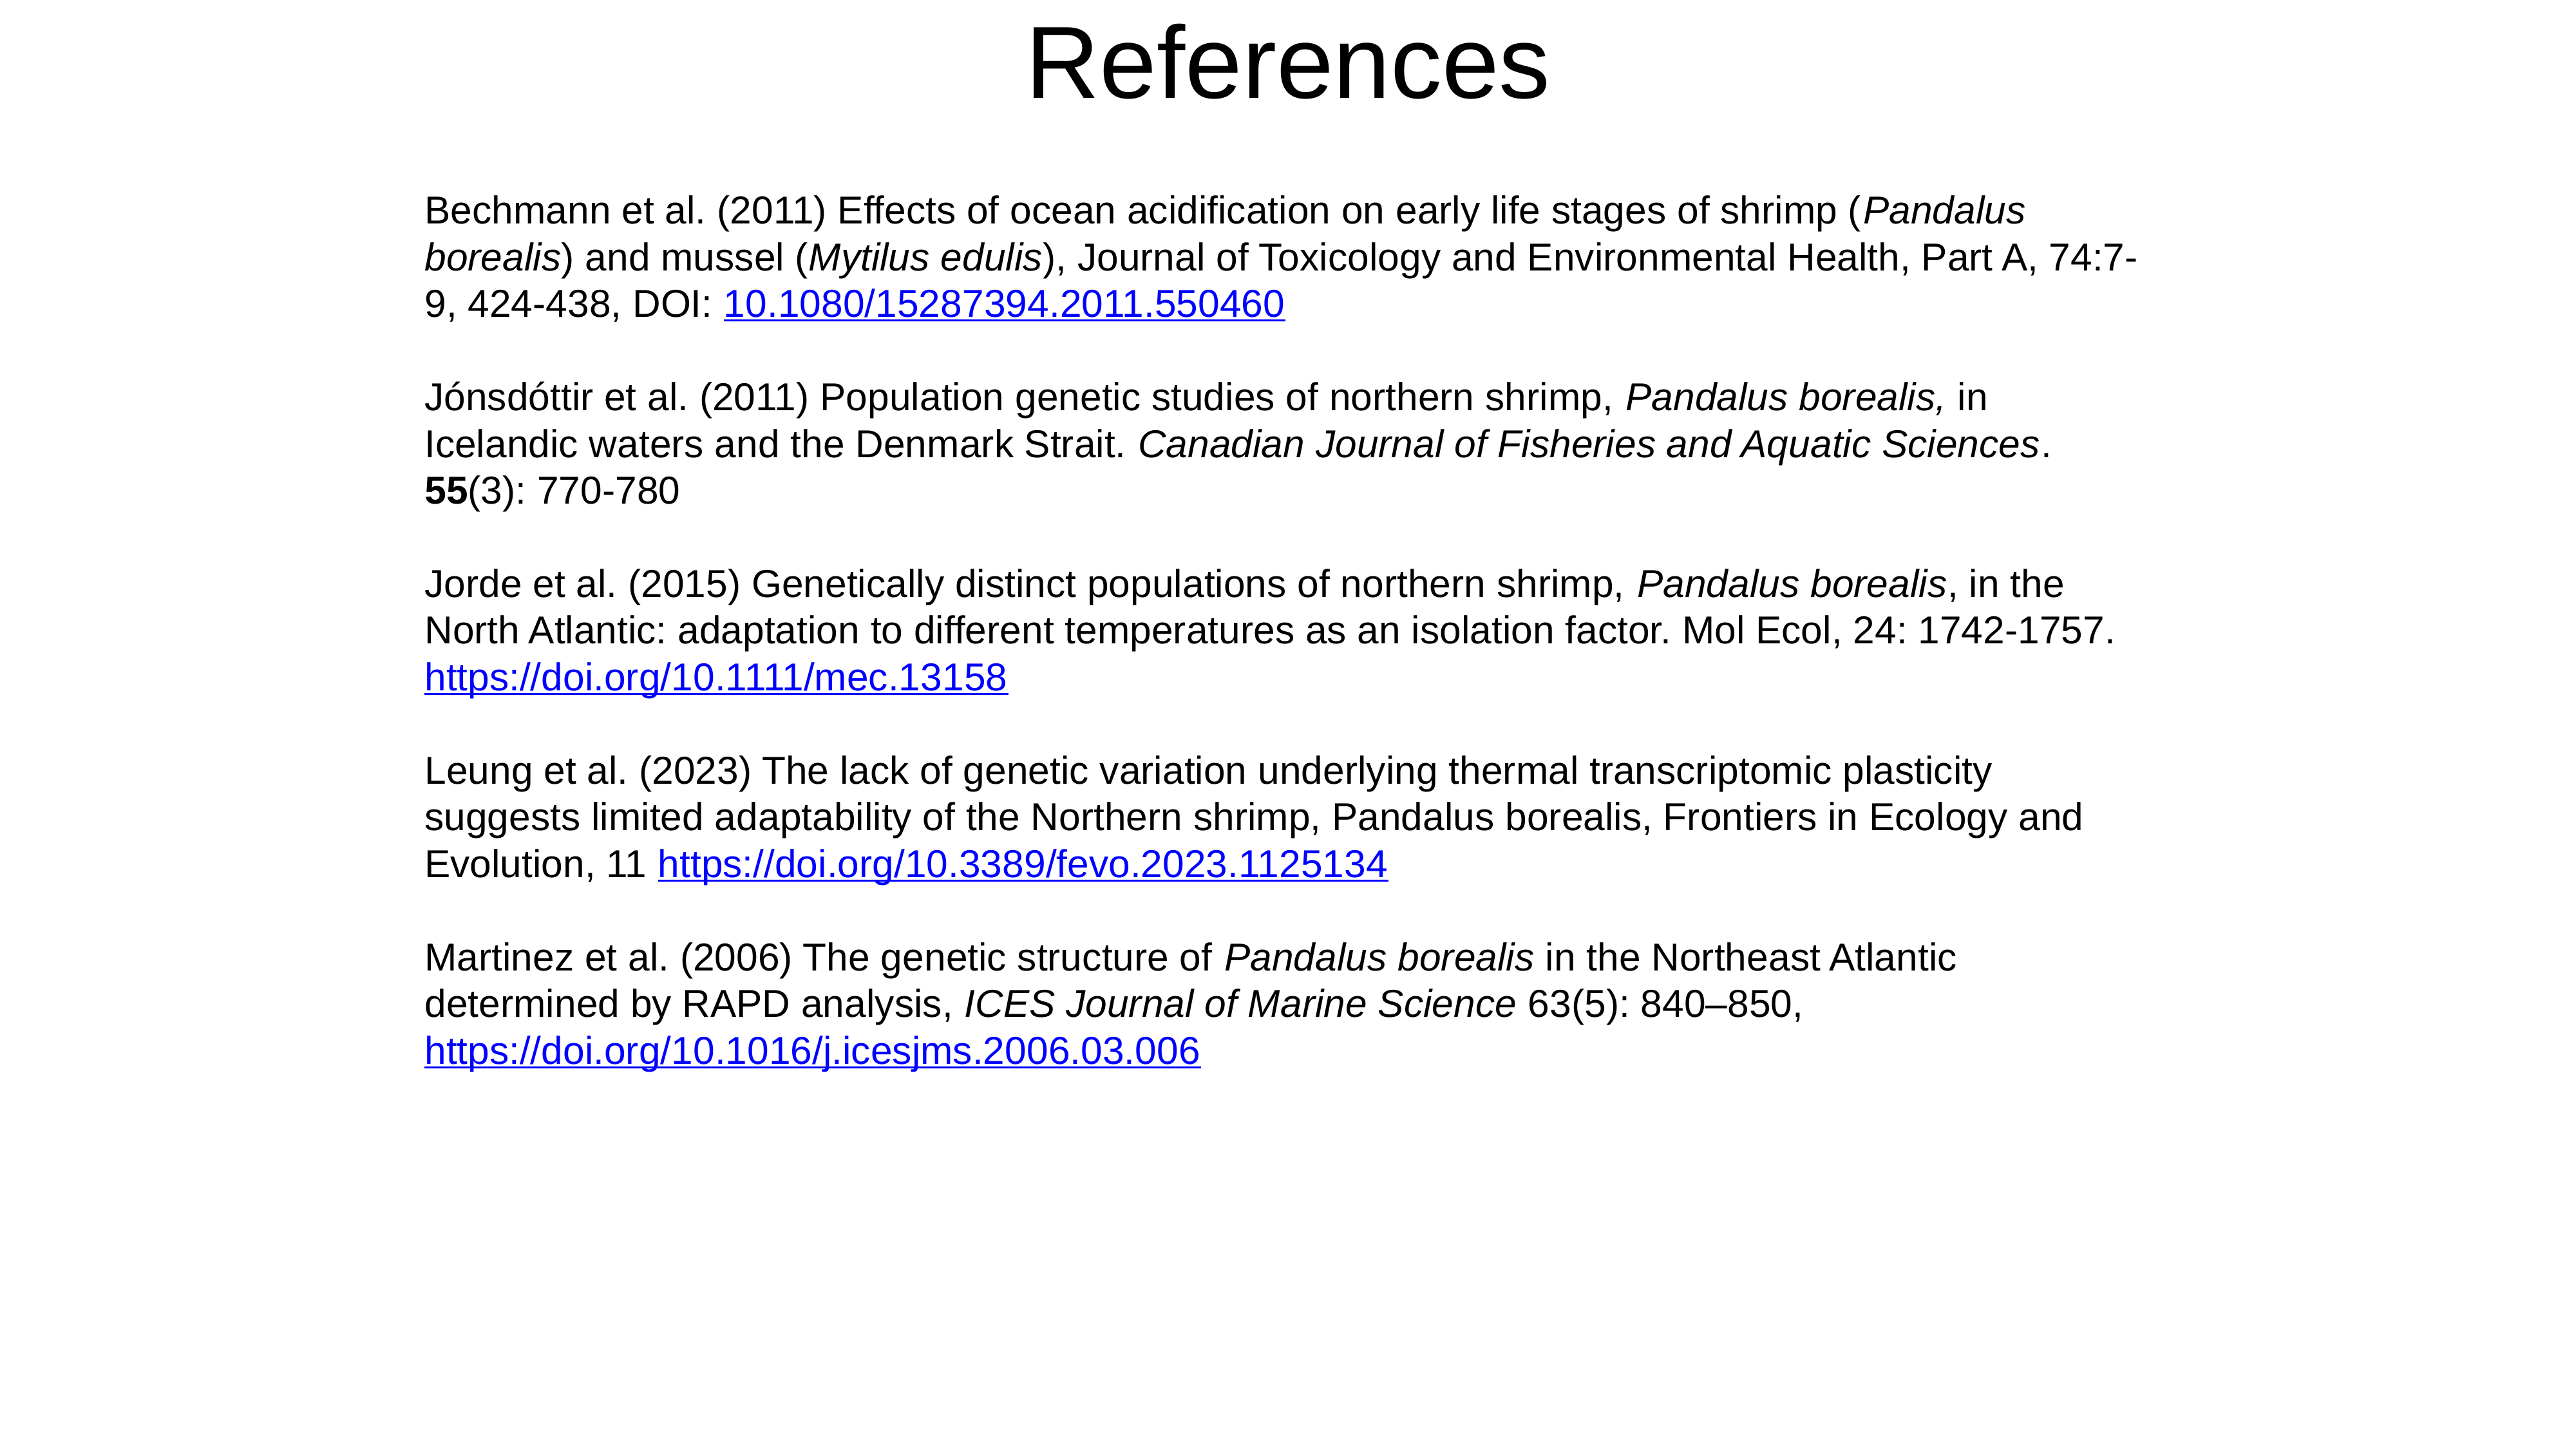

References
Bechmann et al. (2011) Effects of ocean acidification on early life stages of shrimp (Pandalus borealis) and mussel (Mytilus edulis), Journal of Toxicology and Environmental Health, Part A, 74:7-9, 424-438, DOI: 10.1080/15287394.2011.550460

Jónsdóttir et al. (2011) Population genetic studies of northern shrimp, Pandalus borealis, in Icelandic waters and the Denmark Strait. Canadian Journal of Fisheries and Aquatic Sciences. 55(3): 770-780

Jorde et al. (2015) Genetically distinct populations of northern shrimp, Pandalus borealis, in the North Atlantic: adaptation to different temperatures as an isolation factor. Mol Ecol, 24: 1742-1757. https://doi.org/10.1111/mec.13158

Leung et al. (2023) The lack of genetic variation underlying thermal transcriptomic plasticity suggests limited adaptability of the Northern shrimp, Pandalus borealis, Frontiers in Ecology and Evolution, 11 https://doi.org/10.3389/fevo.2023.1125134

Martinez et al. (2006) The genetic structure of Pandalus borealis in the Northeast Atlantic determined by RAPD analysis, ICES Journal of Marine Science 63(5): 840–850, https://doi.org/10.1016/j.icesjms.2006.03.006